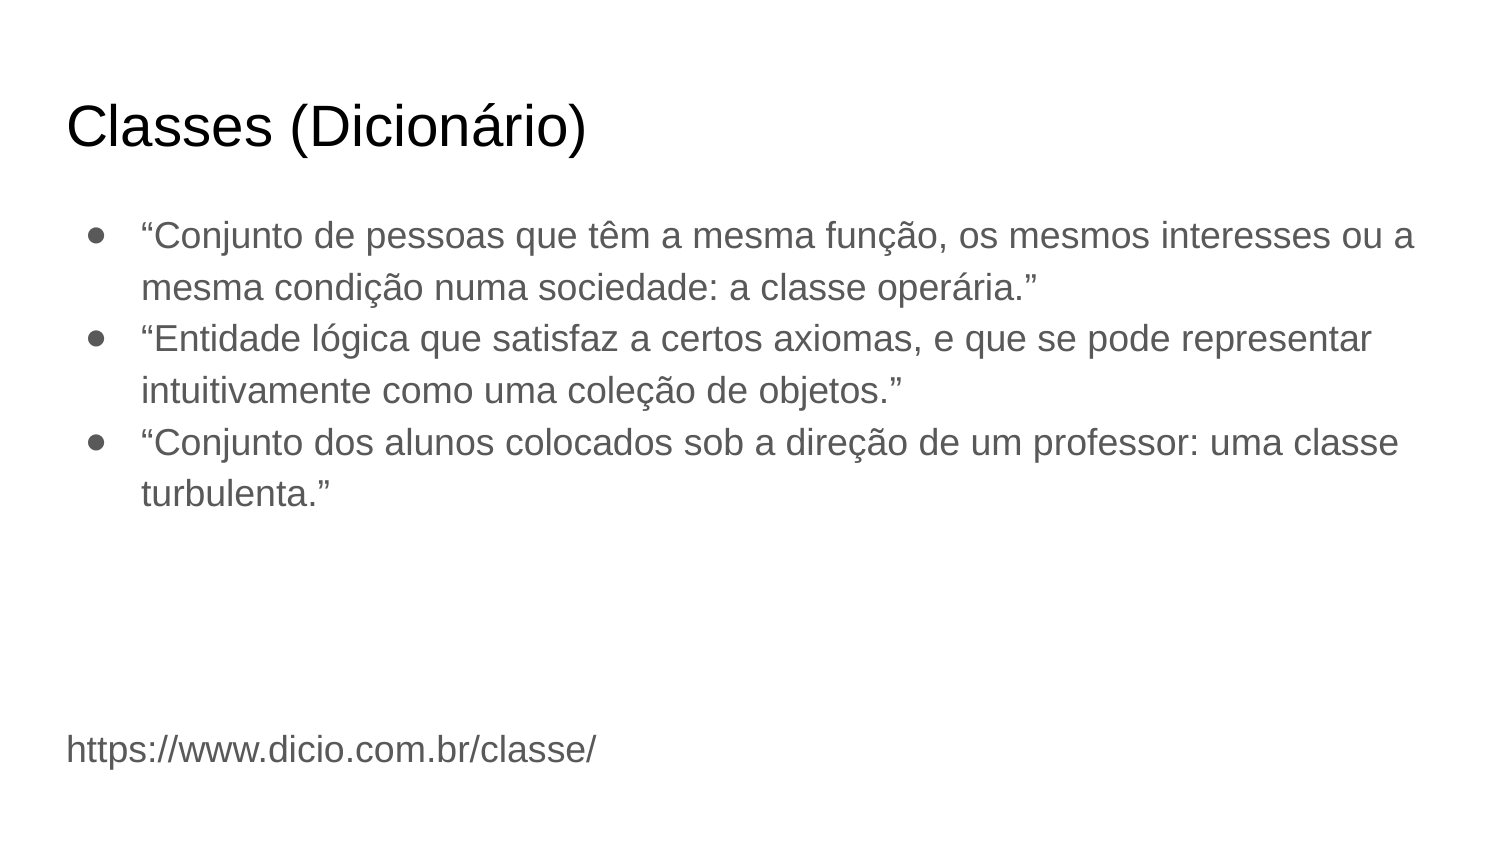

# Classes (Dicionário)
“Conjunto de pessoas que têm a mesma função, os mesmos interesses ou a mesma condição numa sociedade: a classe operária.”
“Entidade lógica que satisfaz a certos axiomas, e que se pode representar intuitivamente como uma coleção de objetos.”
“Conjunto dos alunos colocados sob a direção de um professor: uma classe turbulenta.”

https://www.dicio.com.br/classe/